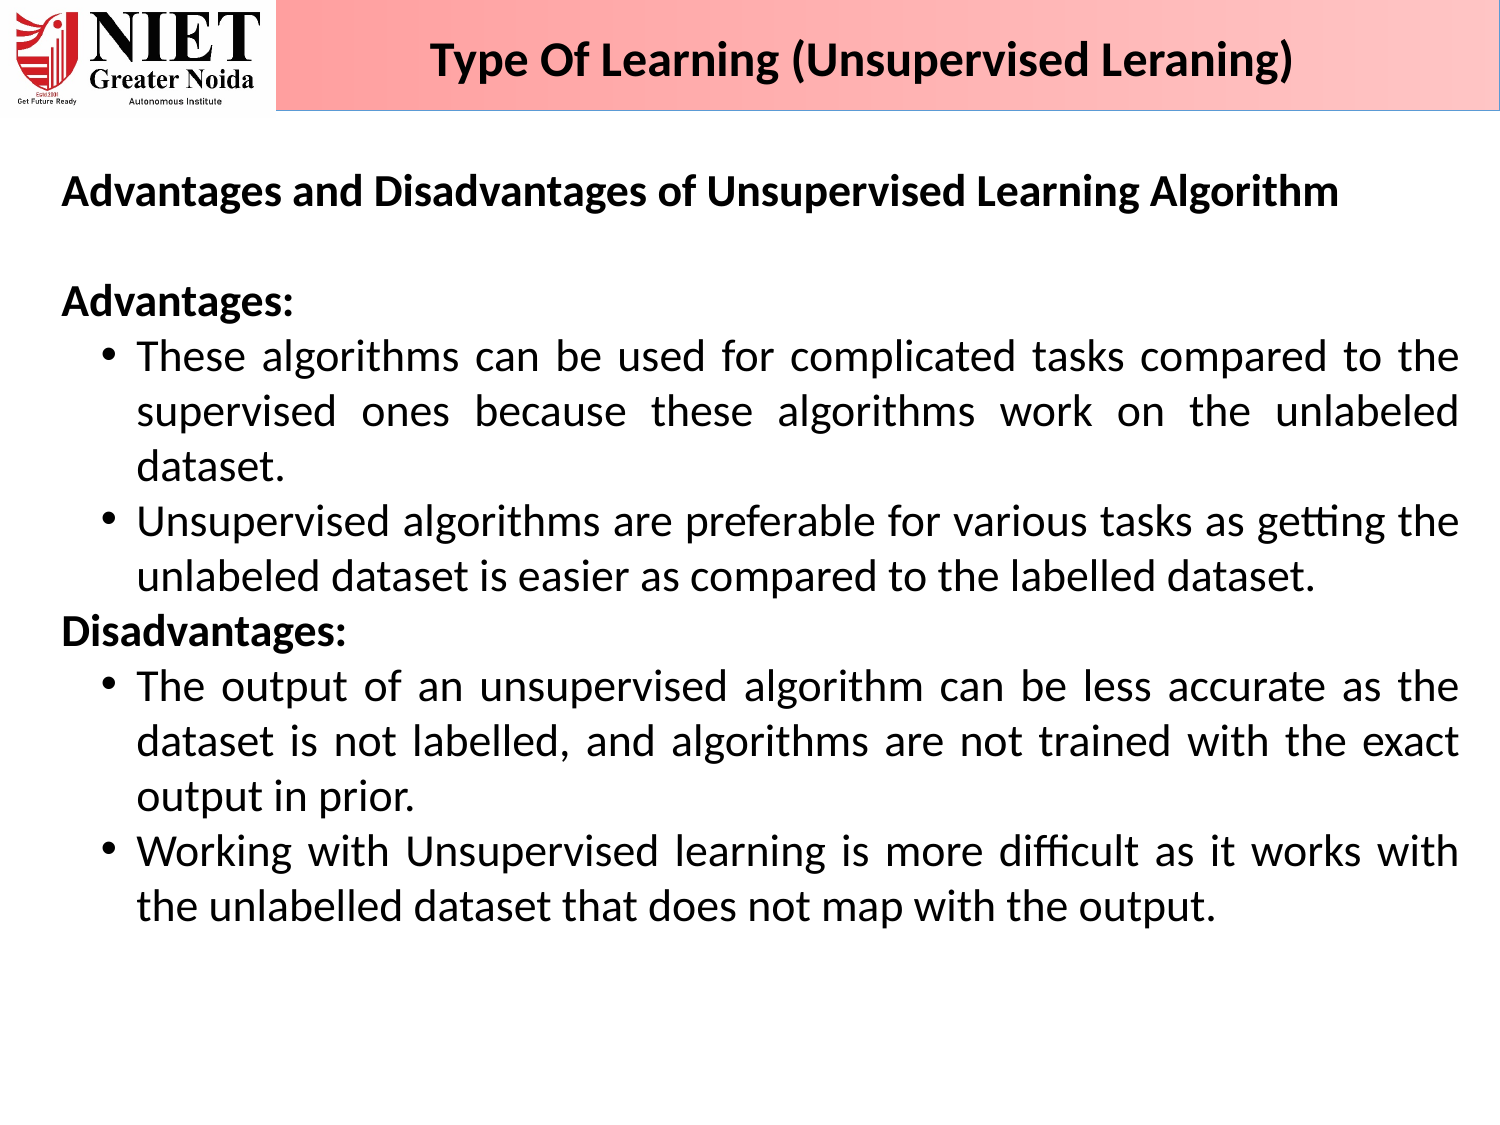

Type Of Learning (Unsupervised Leraning)
Advantages and Disadvantages of Unsupervised Learning Algorithm

Advantages:
These algorithms can be used for complicated tasks compared to the supervised ones because these algorithms work on the unlabeled dataset.
Unsupervised algorithms are preferable for various tasks as getting the unlabeled dataset is easier as compared to the labelled dataset.
Disadvantages:
The output of an unsupervised algorithm can be less accurate as the dataset is not labelled, and algorithms are not trained with the exact output in prior.
Working with Unsupervised learning is more difficult as it works with the unlabelled dataset that does not map with the output.